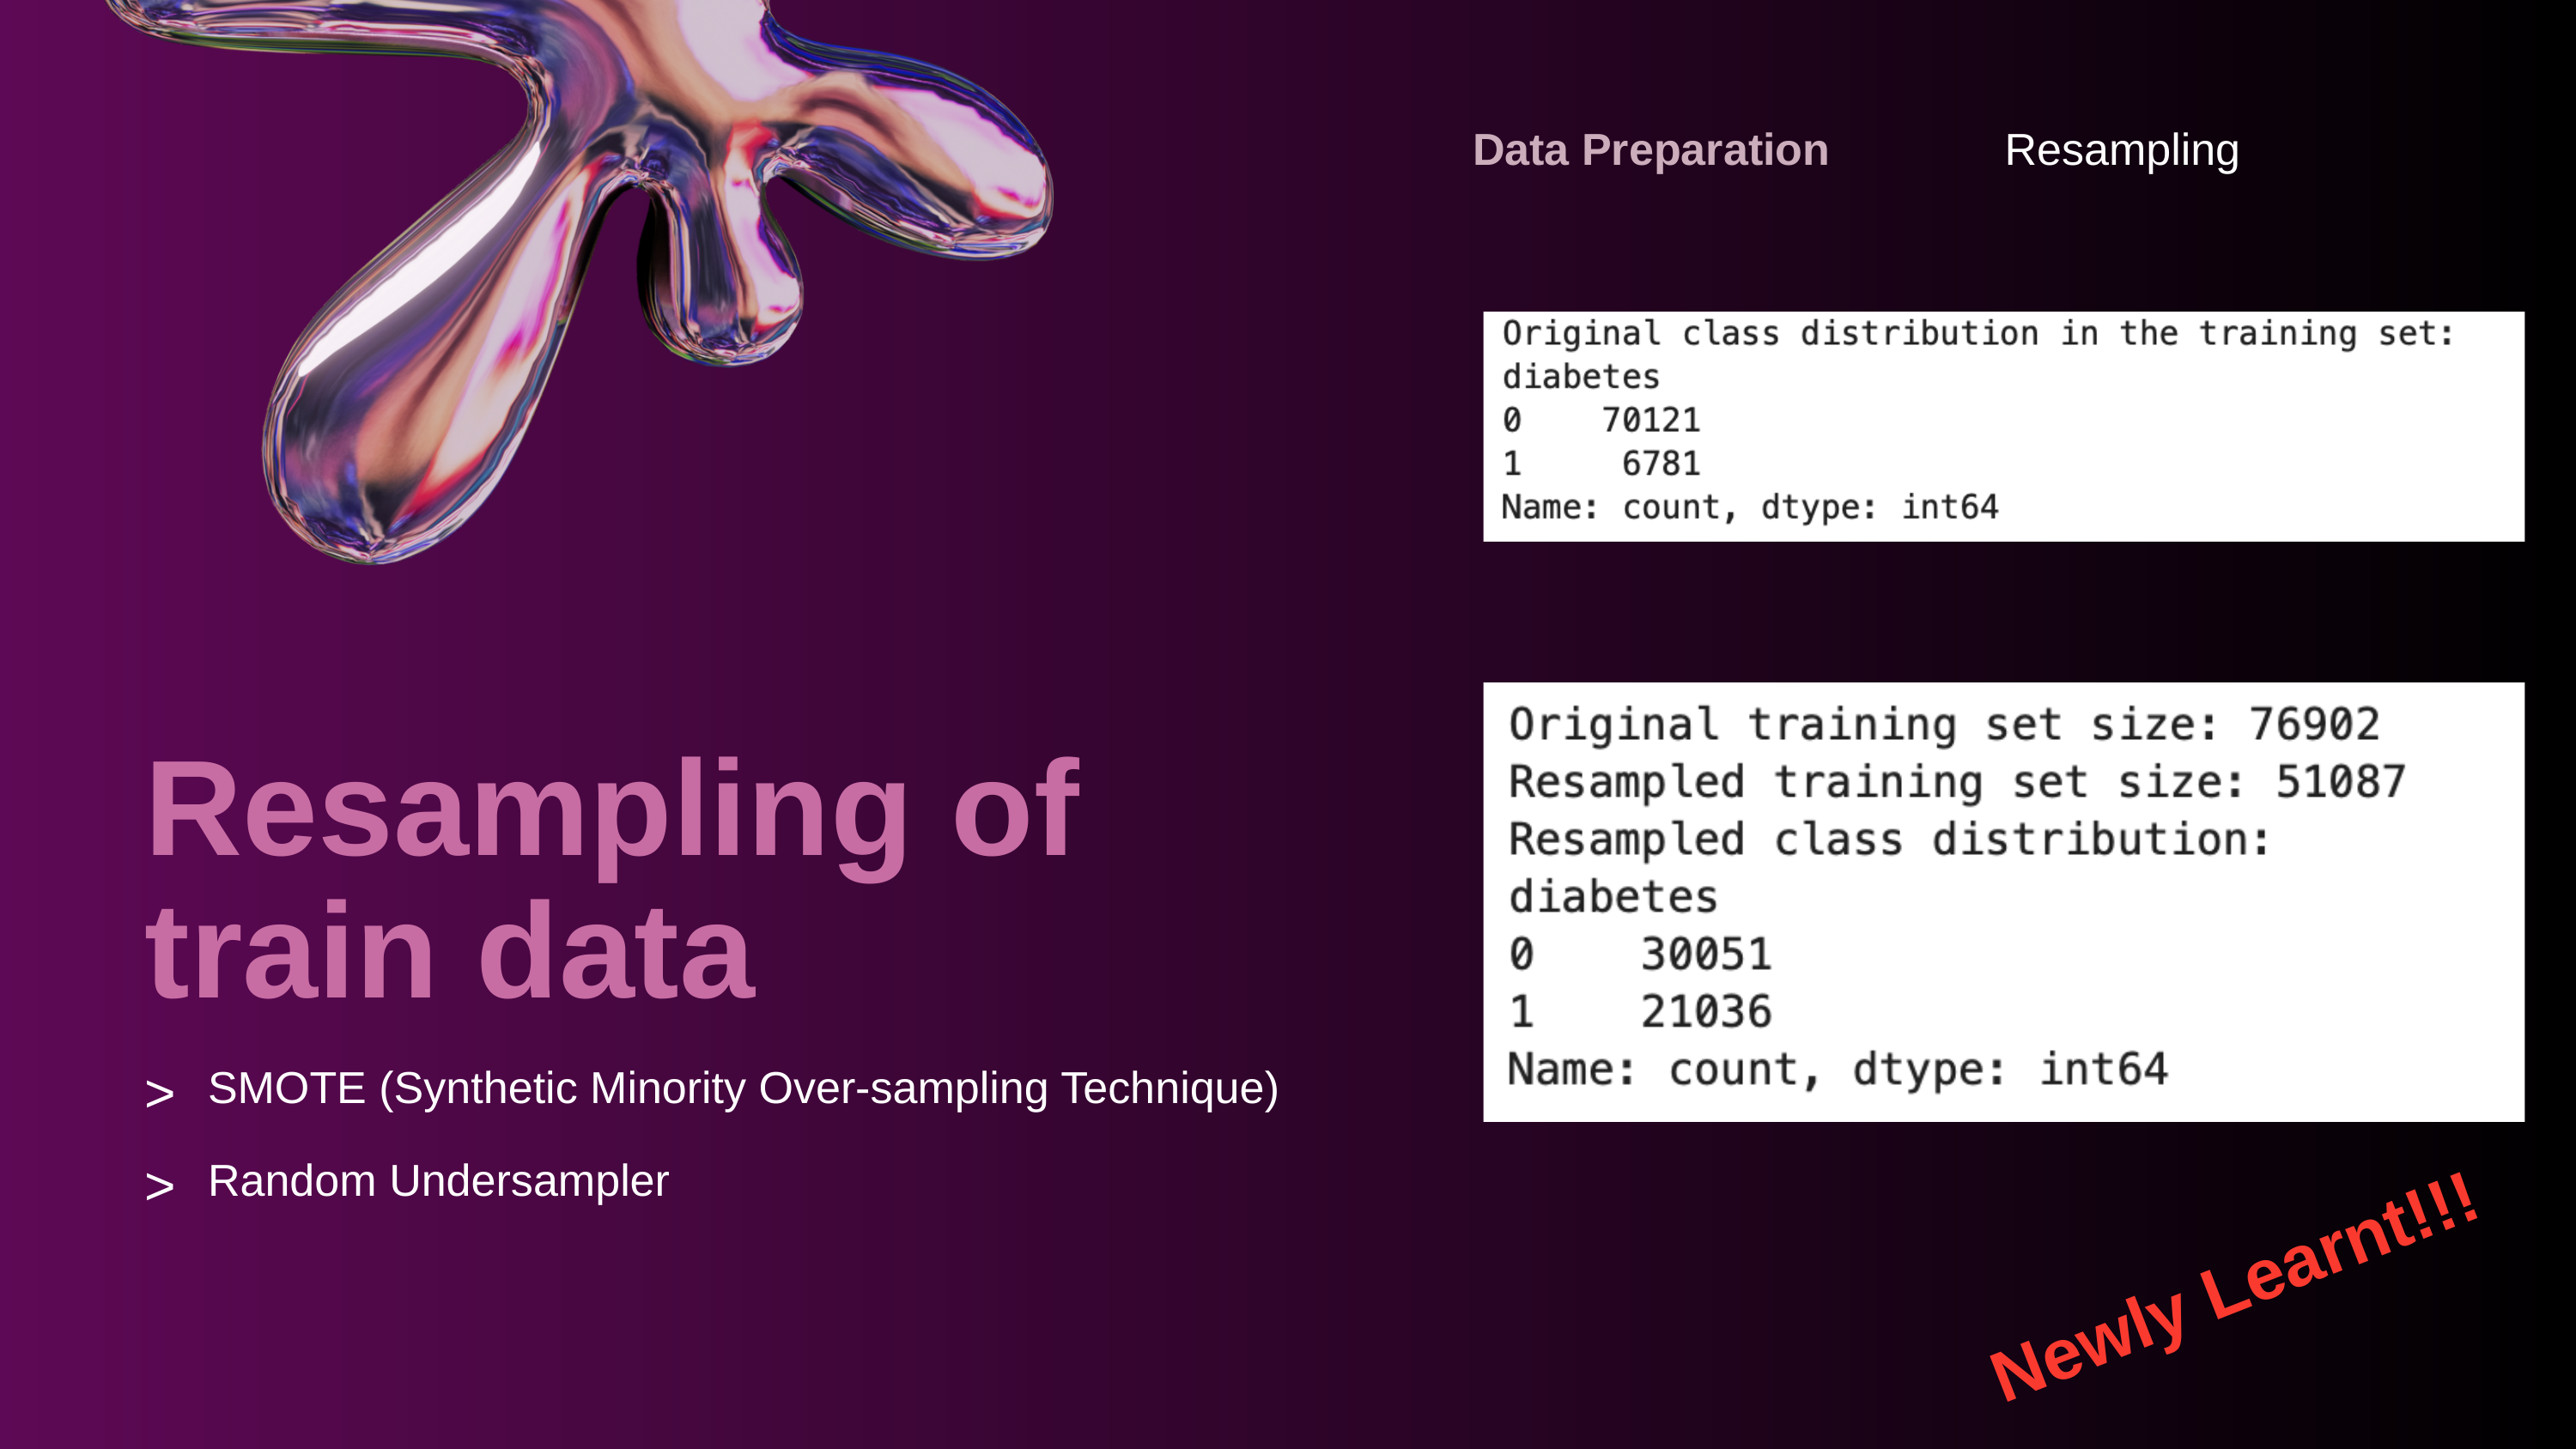

Data Preparation
Resampling

Resampling of train data
>
SMOTE (Synthetic Minority Over-sampling Technique)
>
Random Undersampler
Newly Learnt!!!